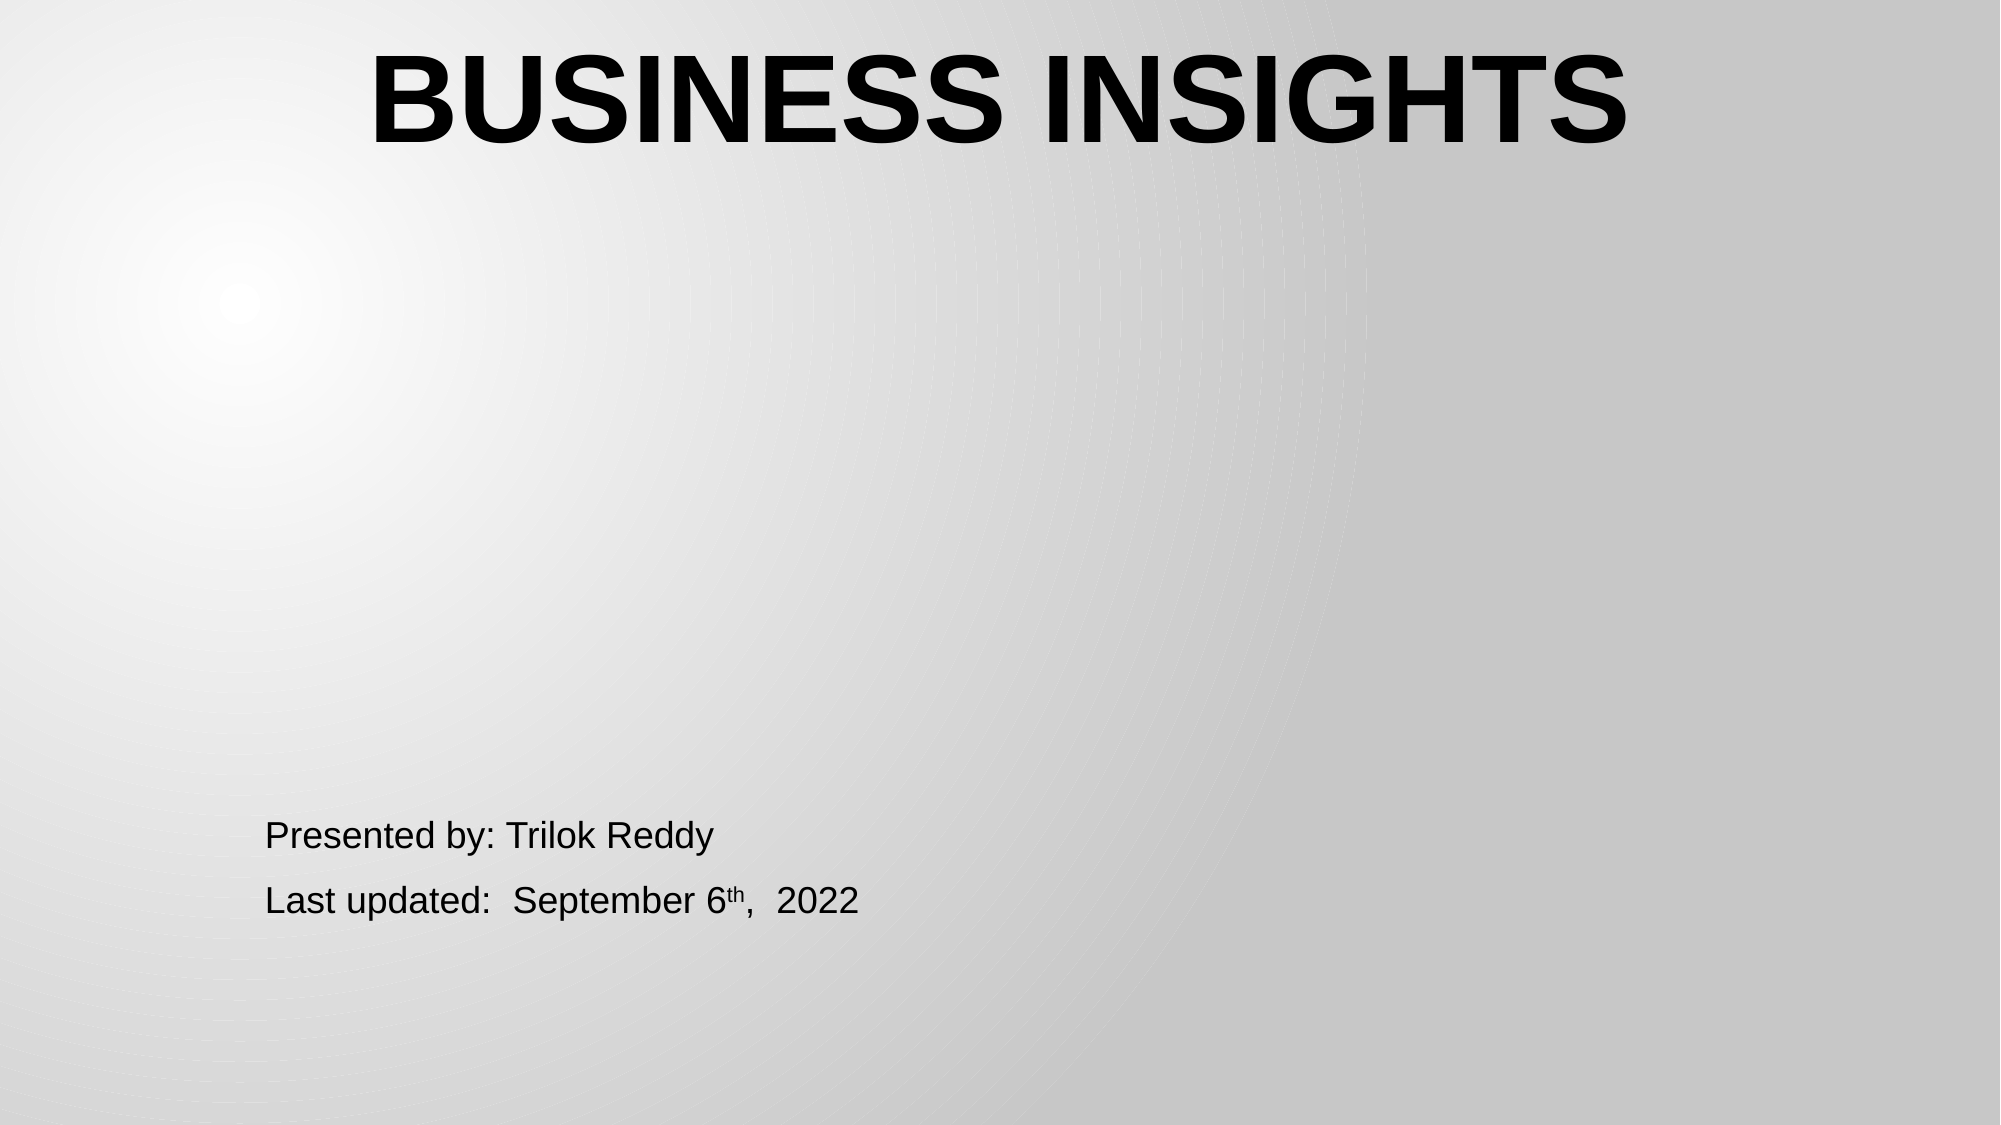

BUSINESS INSIGHTS

Presented by: Trilok Reddy
Last updated:  September 6th,  2022